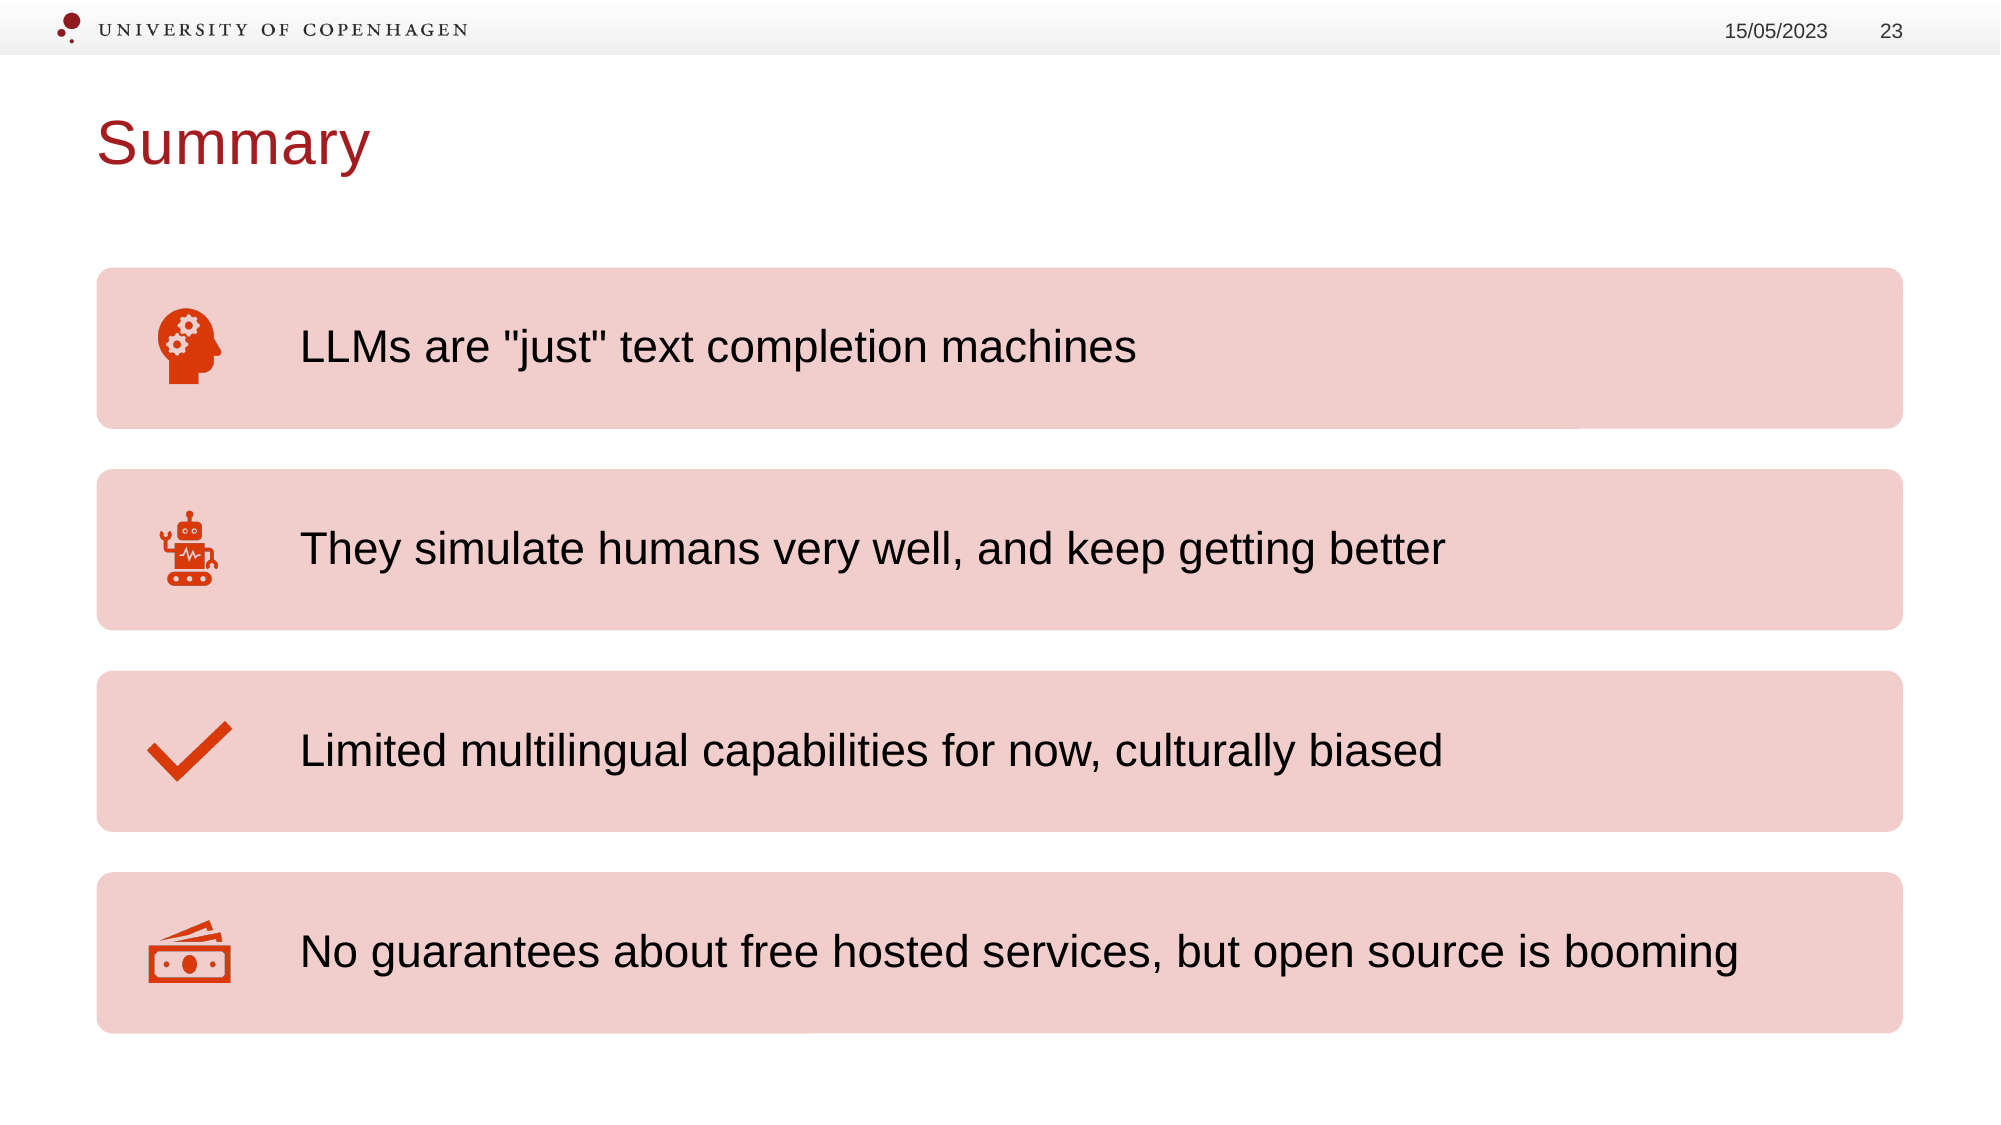

15/05/2023
23
# Summary
LLMs are "just" text completion machines
They simulate humans very well, and keep getting better
Limited multilingual capabilities for now, culturally biased
No guarantees about free hosted services, but open source is booming